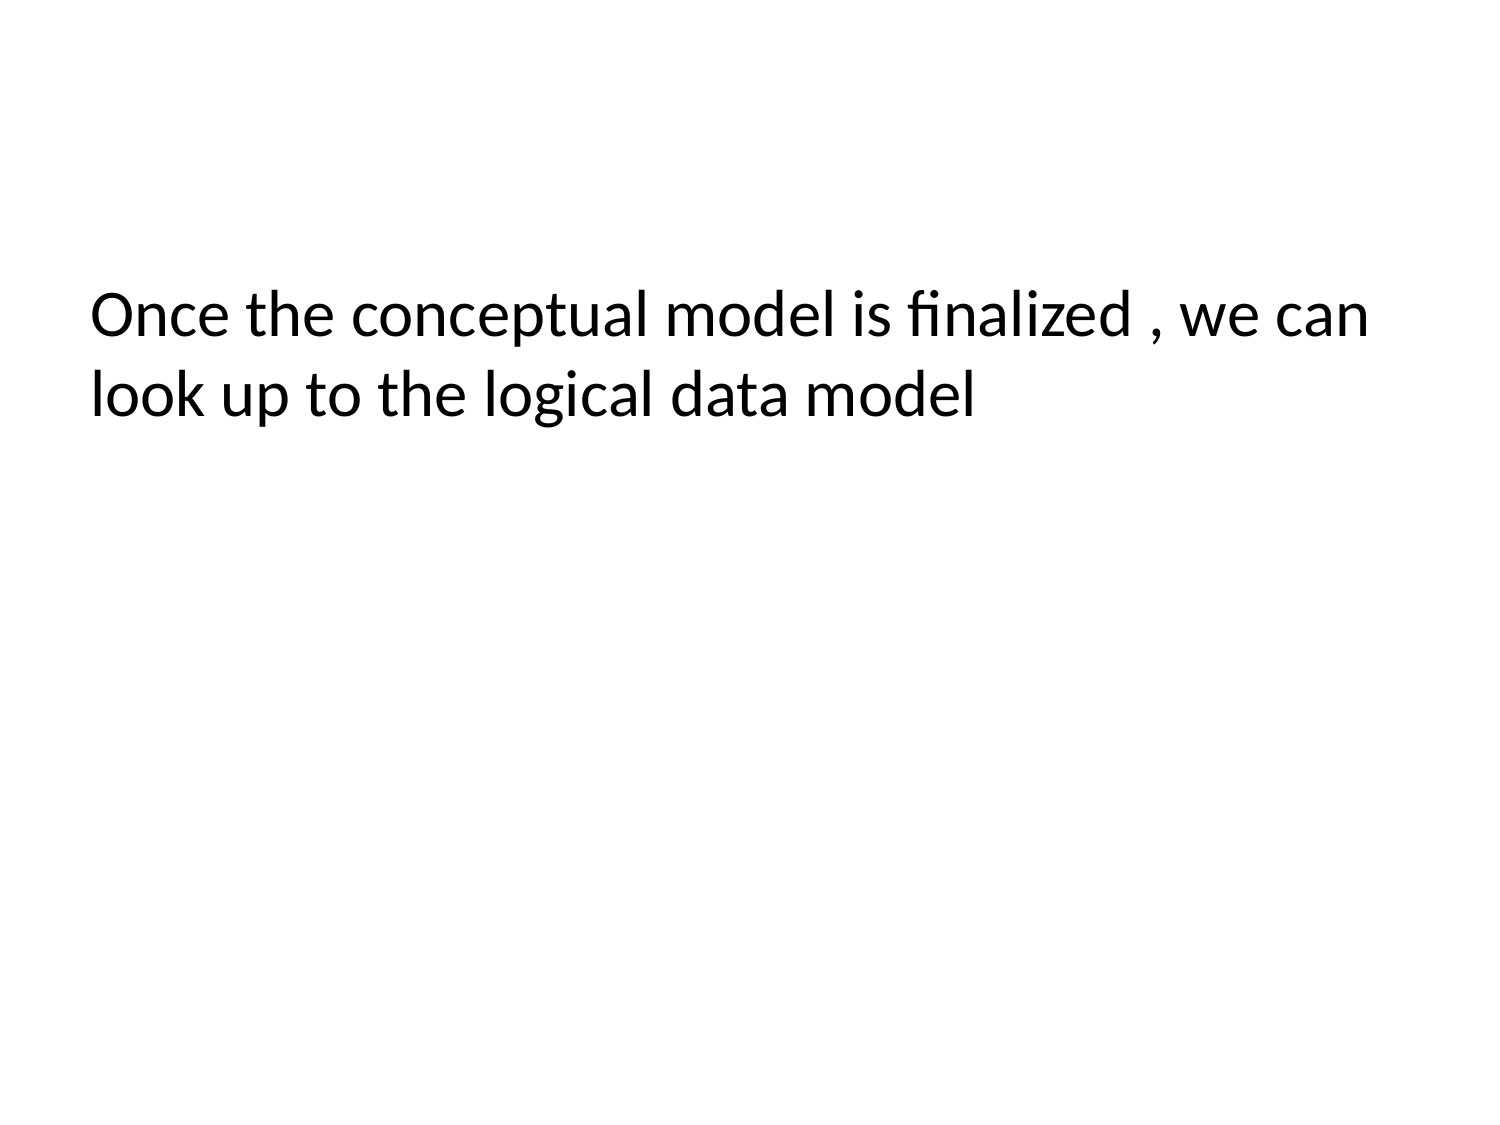

#
Once the conceptual model is finalized , we can look up to the logical data model